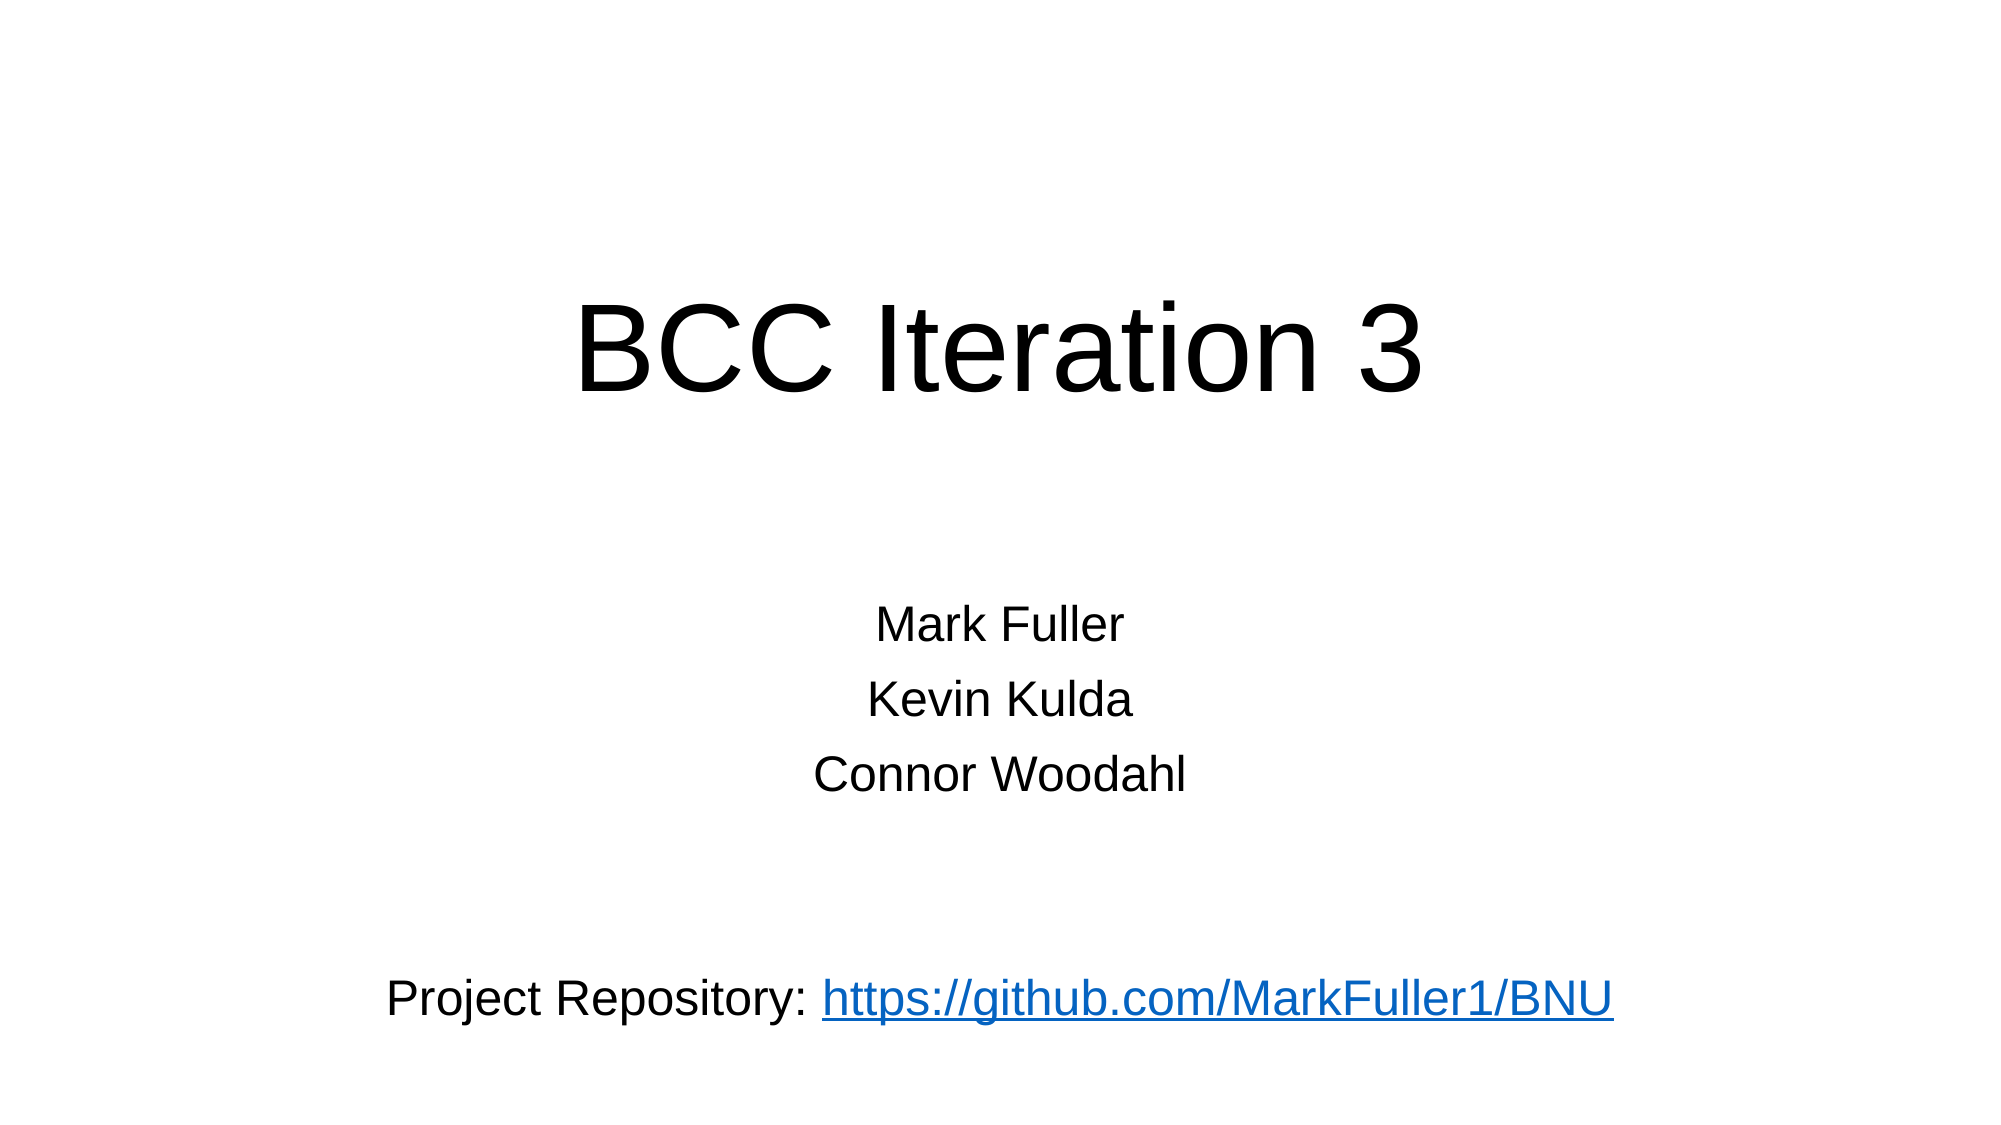

# BCC Iteration 3
Mark Fuller
Kevin Kulda
Connor Woodahl

Project Repository: https://github.com/MarkFuller1/BNU